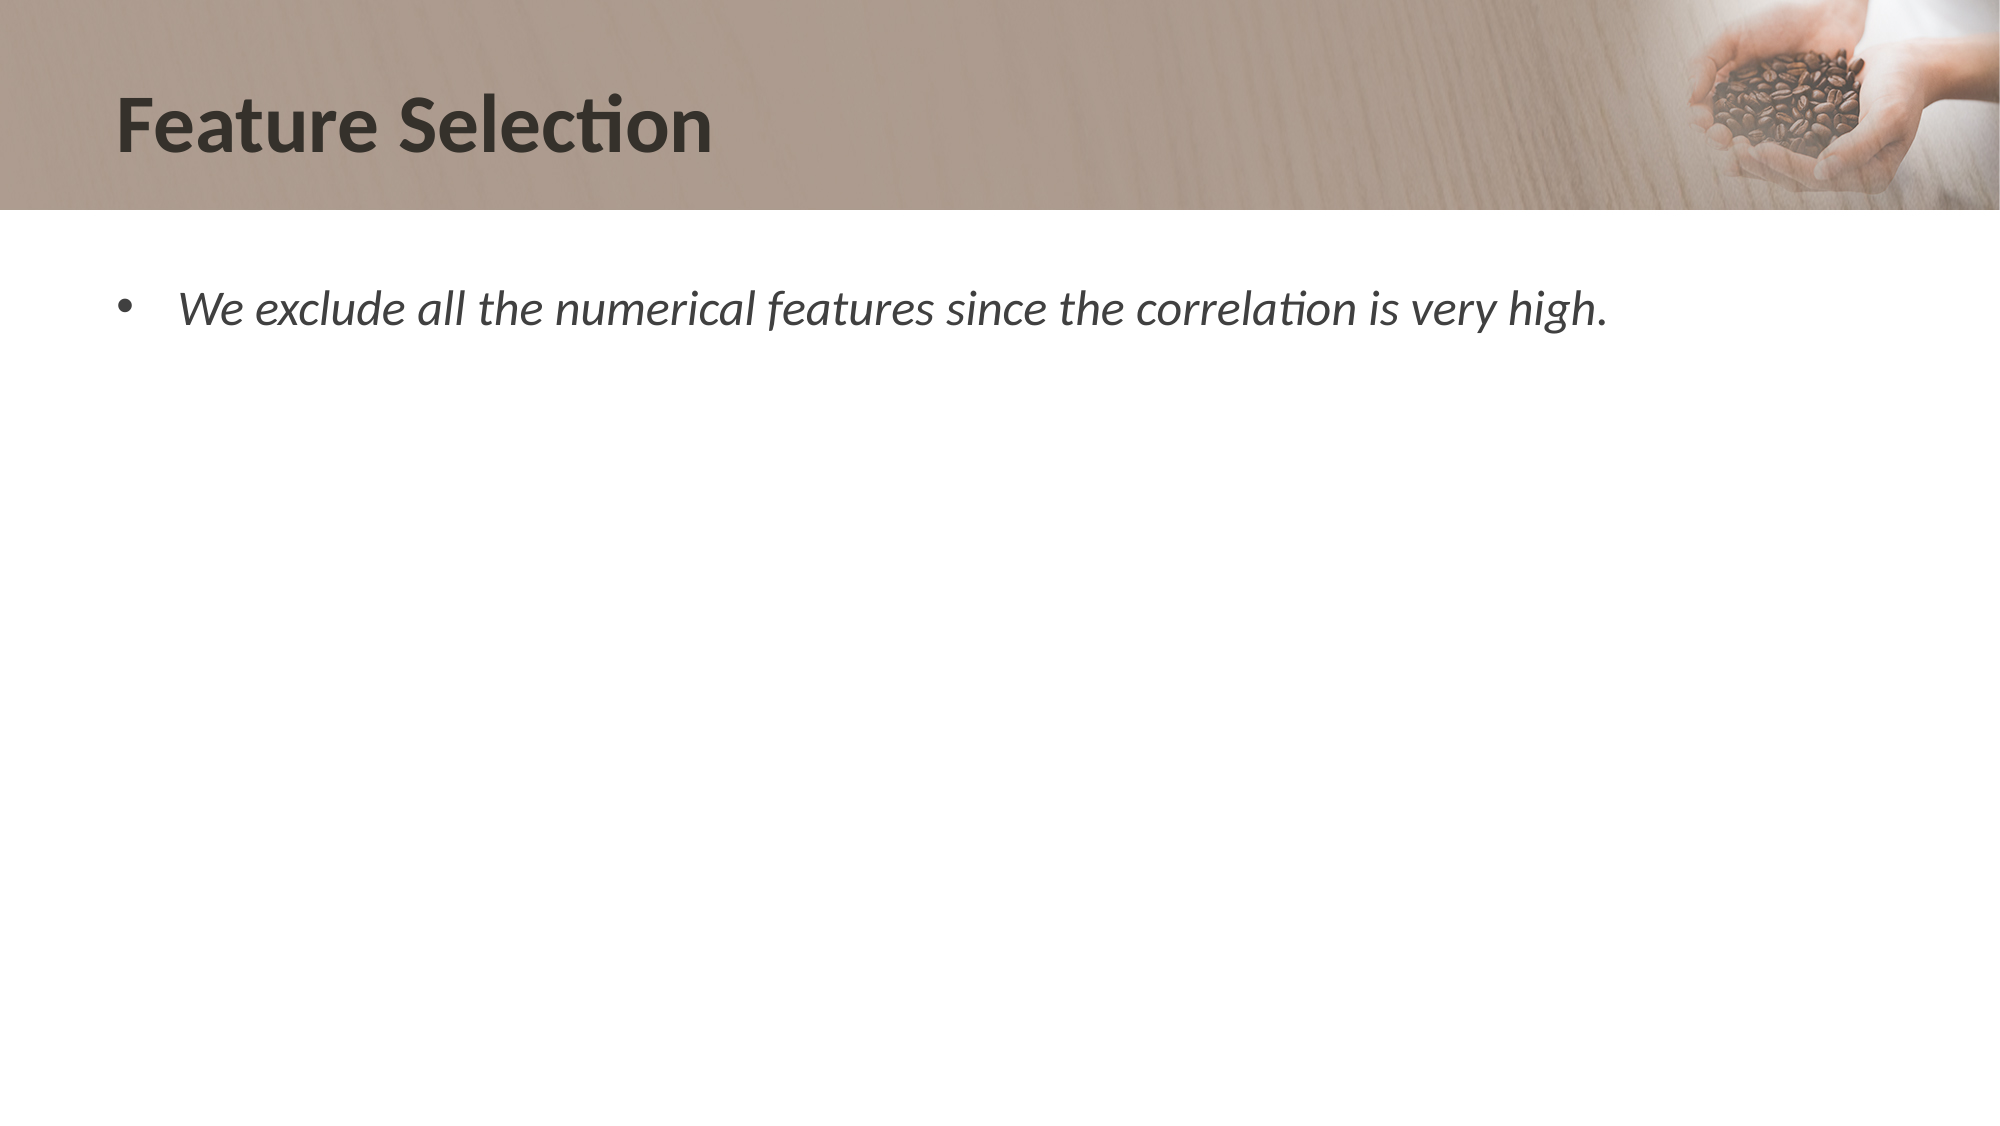

# Feature Selection
We exclude all the numerical features since the correlation is very high.